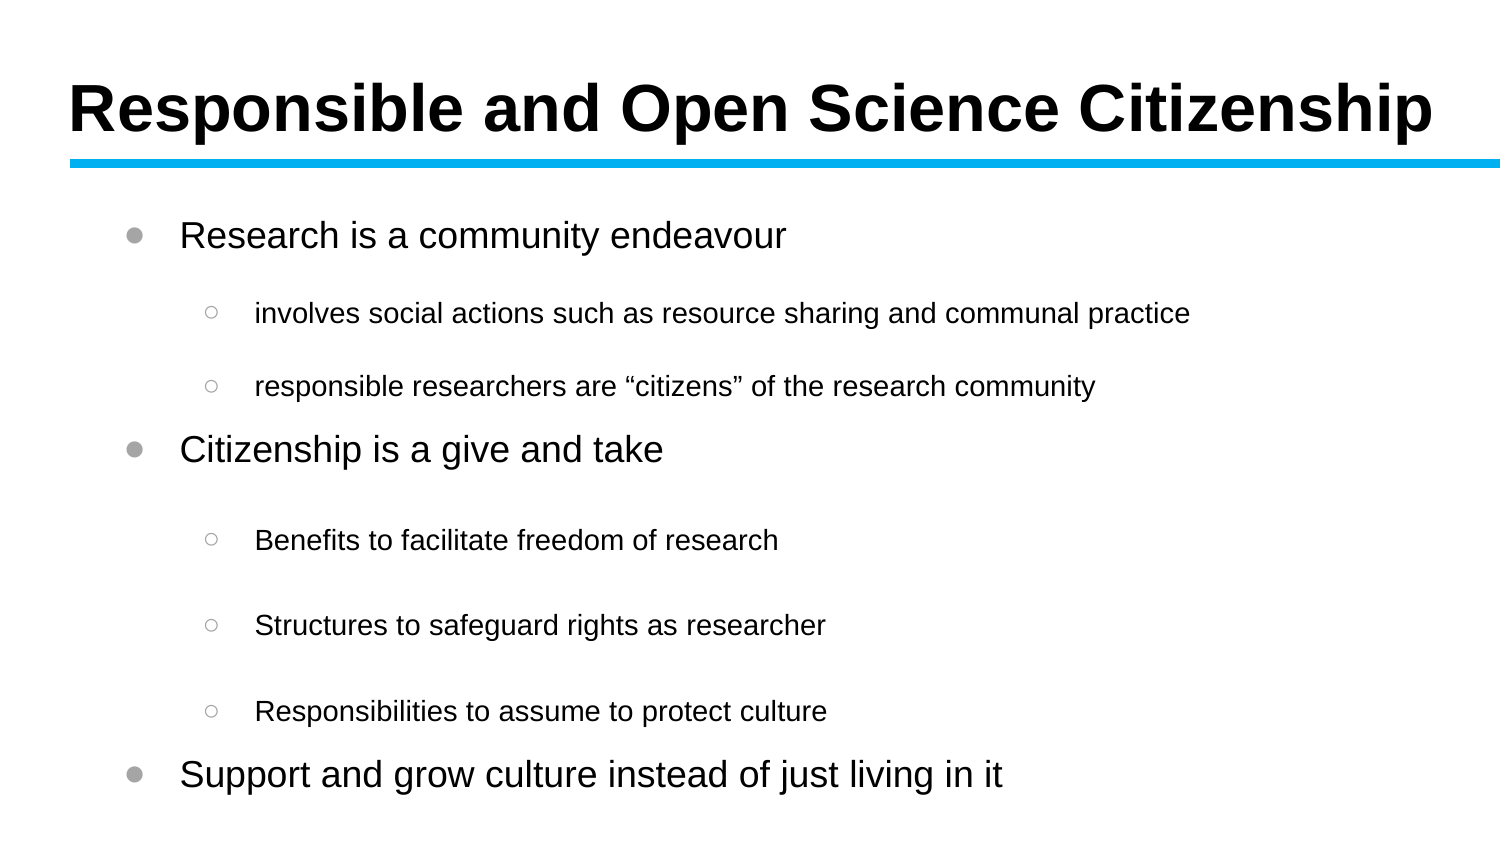

# Responsible and Open Science Citizenship
Research is a community endeavour
involves social actions such as resource sharing and communal practice
responsible researchers are “citizens” of the research community
Citizenship is a give and take
Benefits to facilitate freedom of research
Structures to safeguard rights as researcher
Responsibilities to assume to protect culture
Support and grow culture instead of just living in it